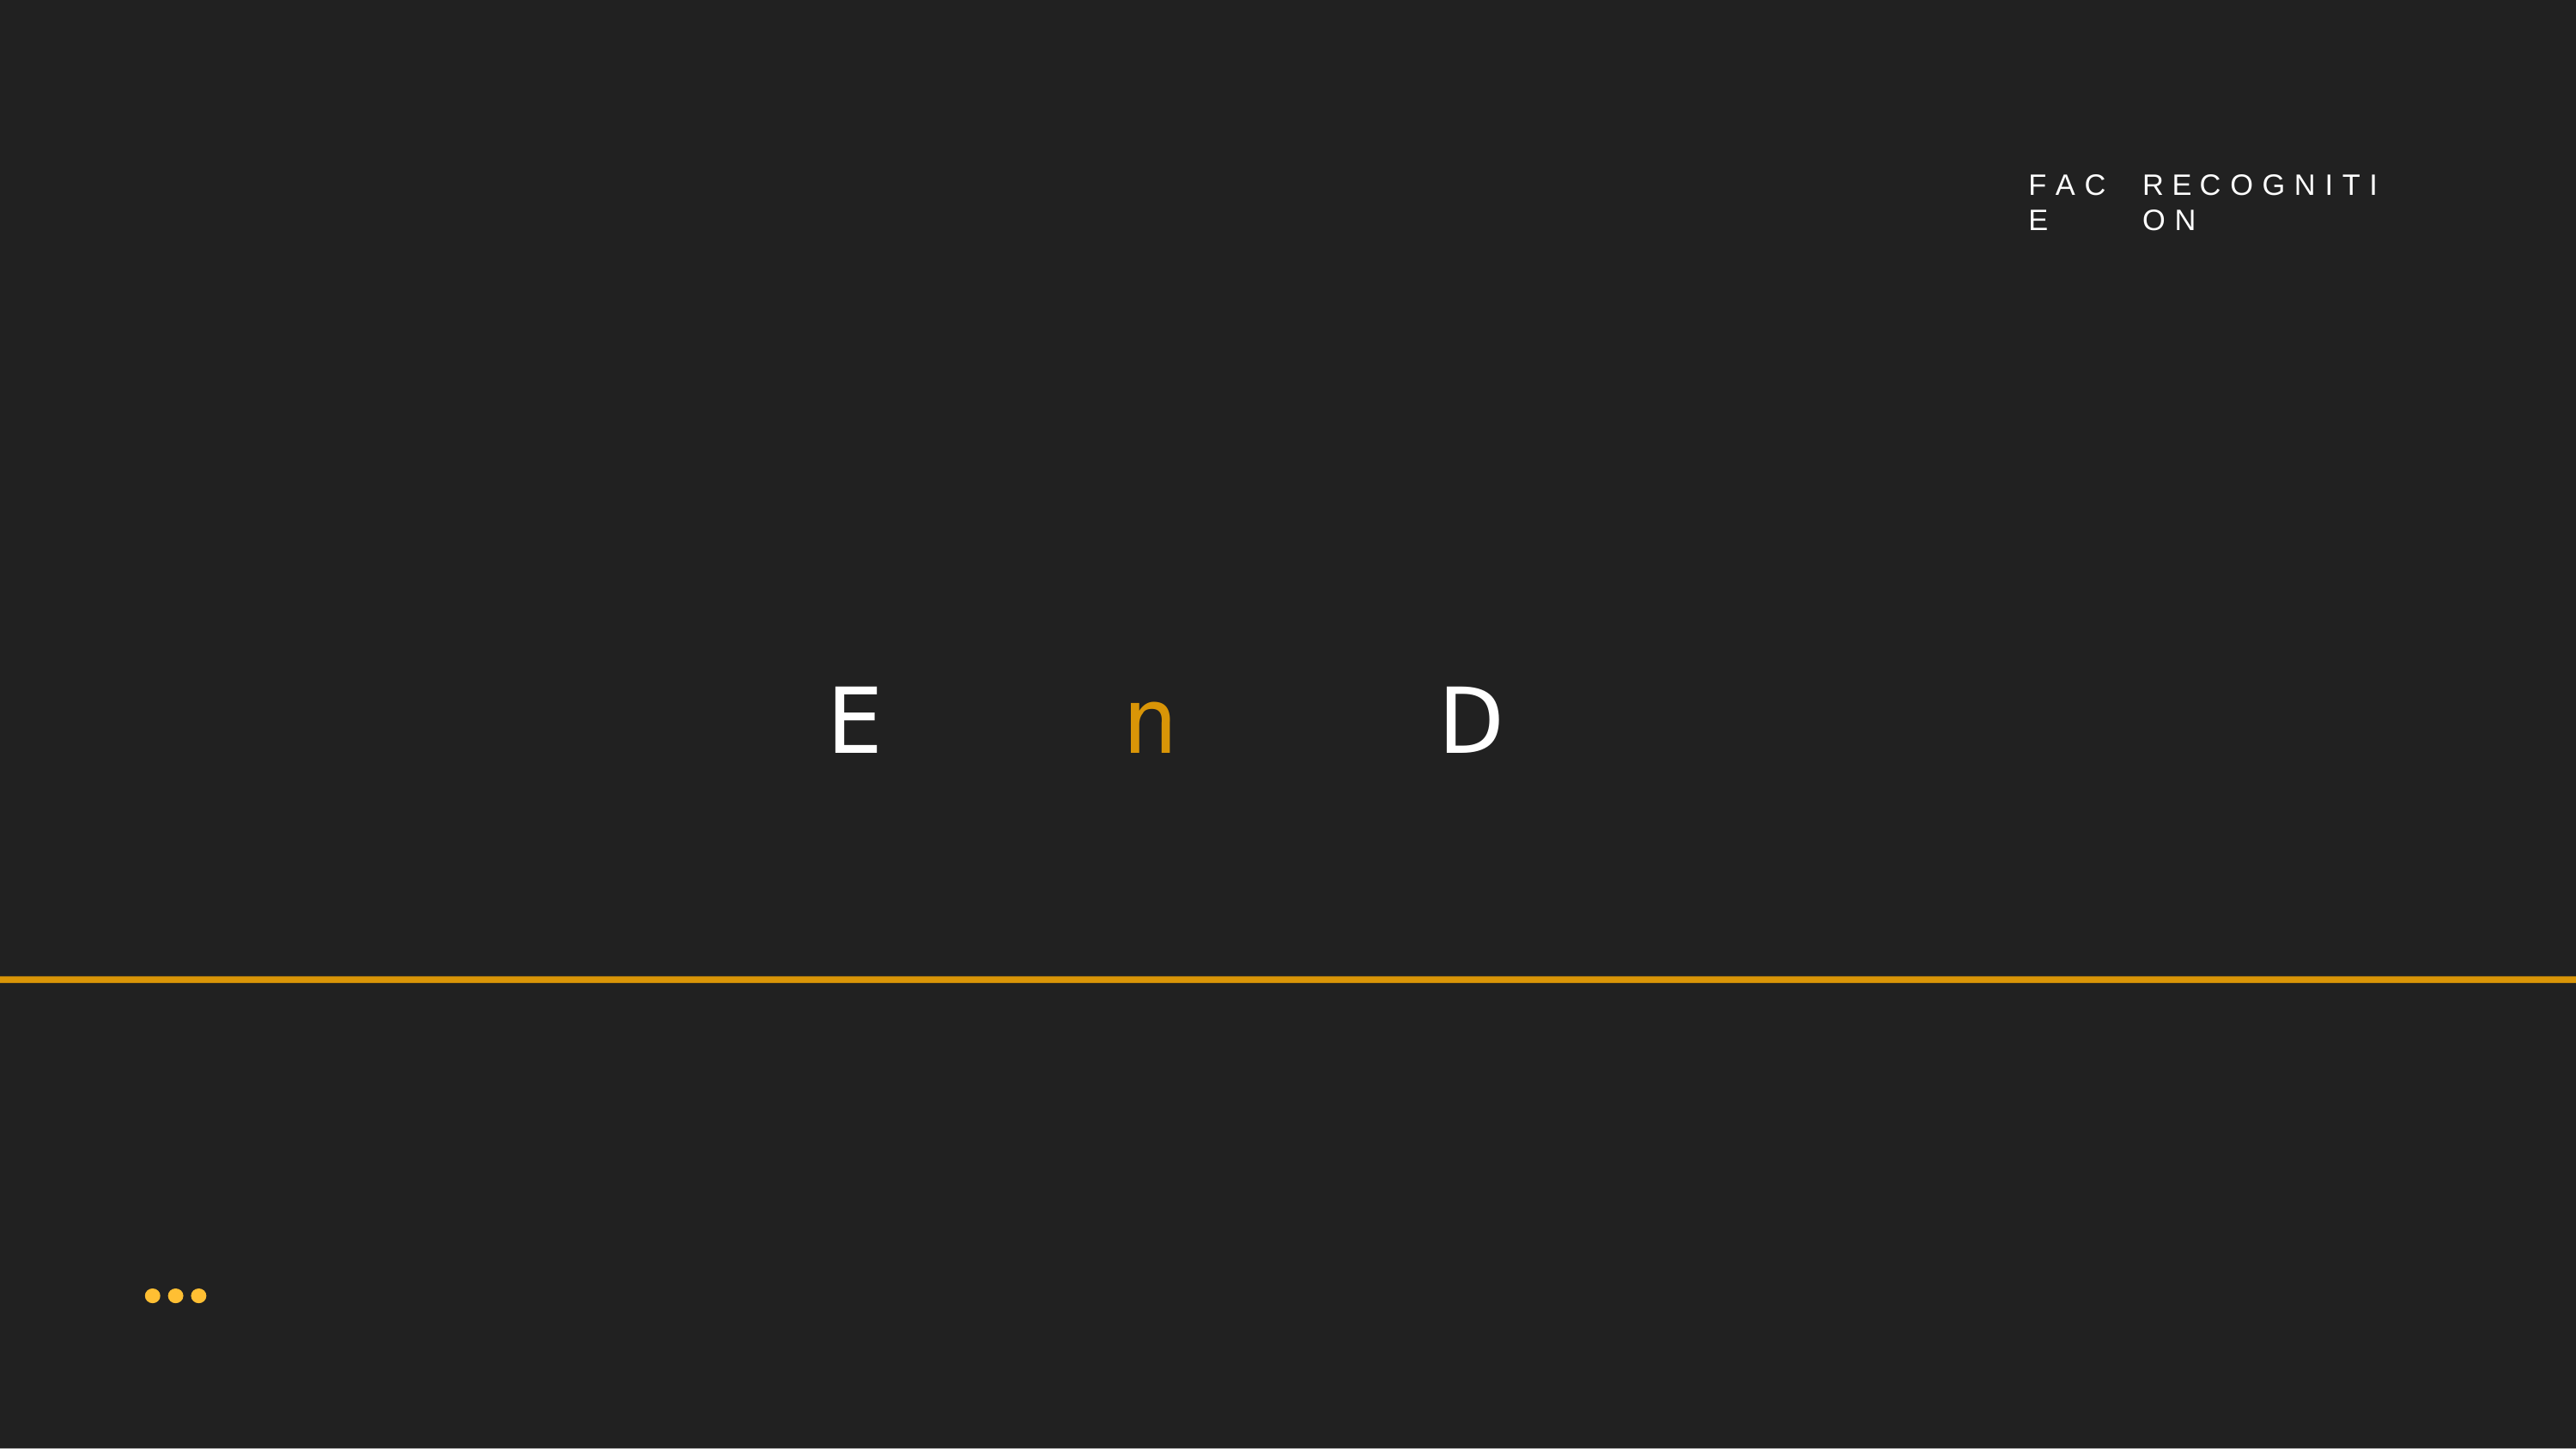

F A C E
R E C O G N I T I O N
# E
n
D